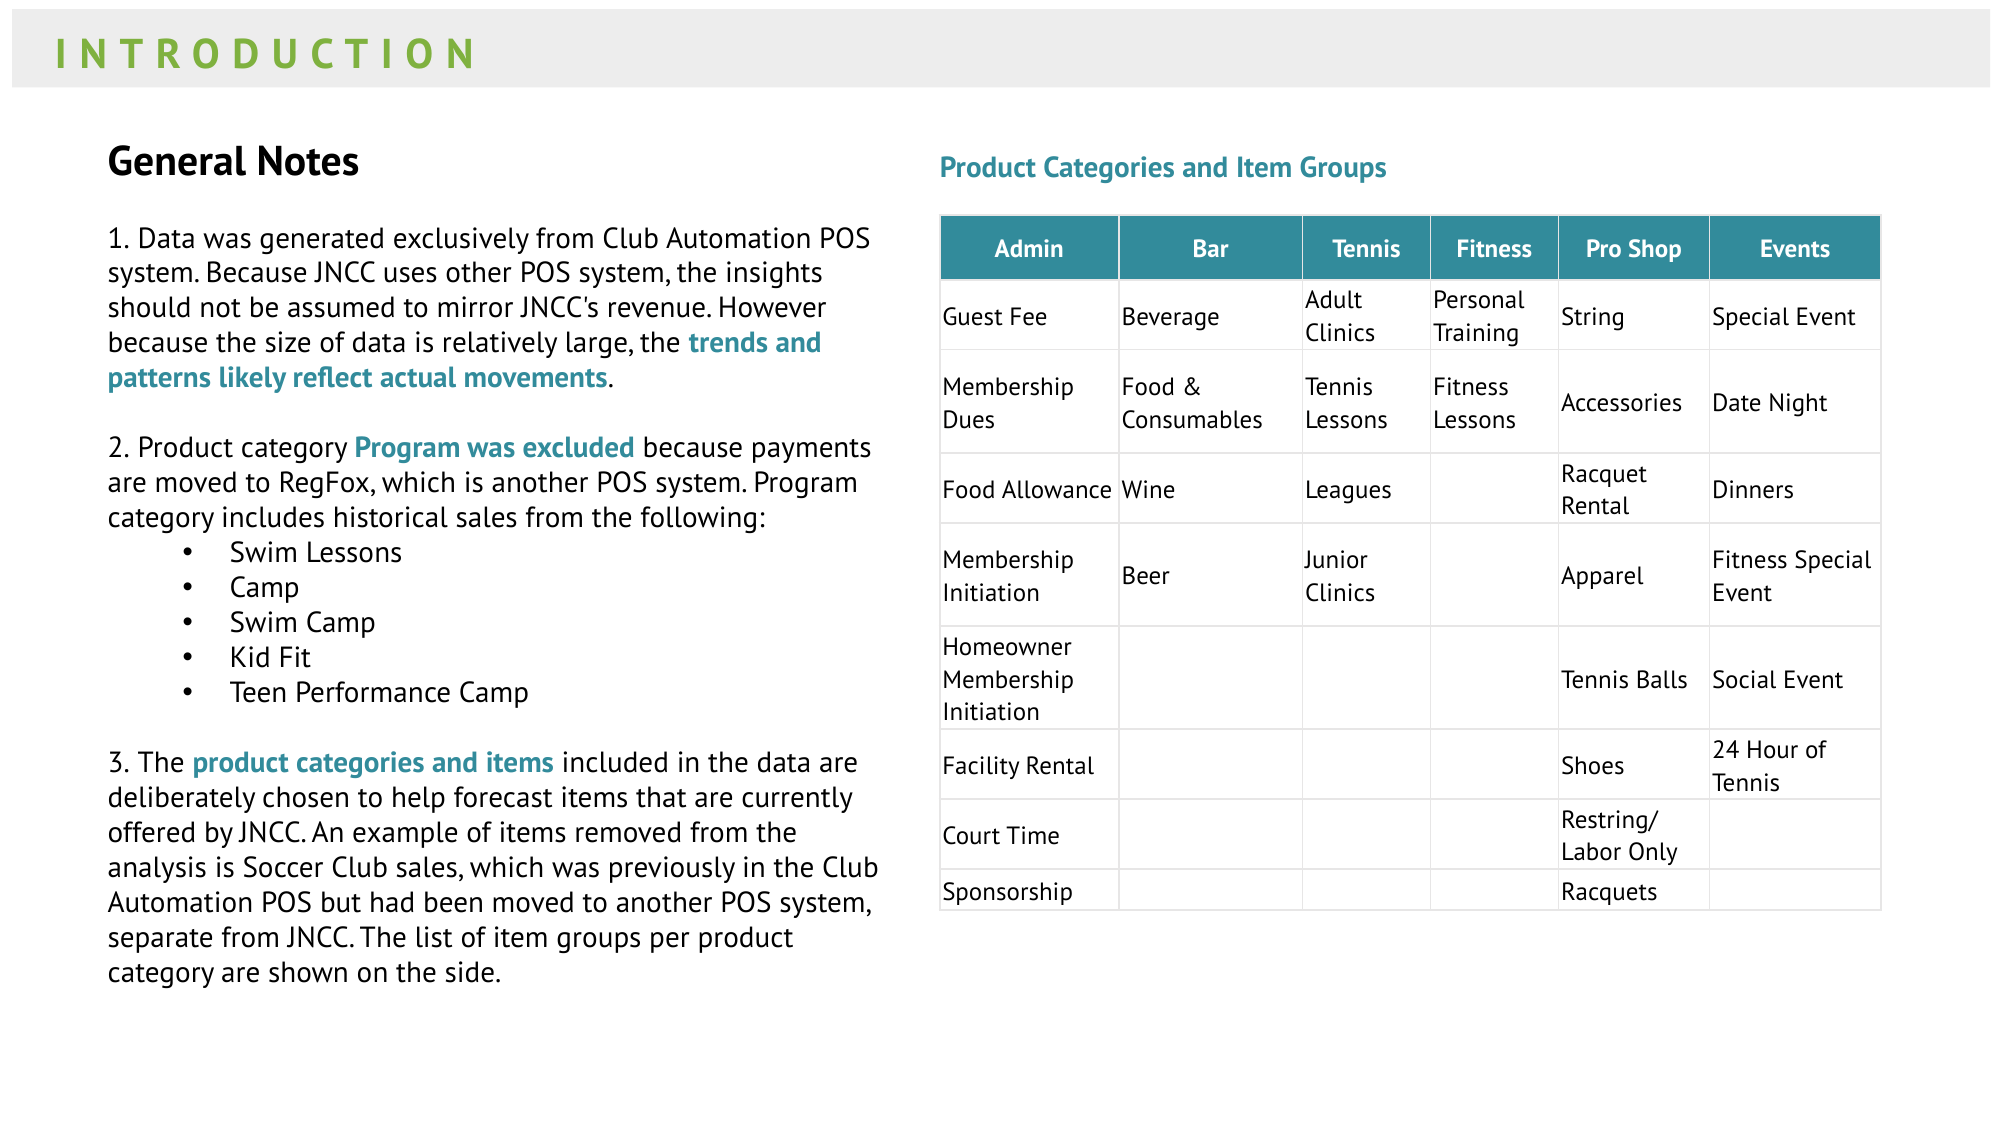

INTRODUCTION
General Notes

 Data was generated exclusively from Club Automation POS system. Because JNCC uses other POS system, the insights should not be assumed to mirror JNCC's revenue. However because the size of data is relatively large, the trends and patterns likely reflect actual movements.

 Product category Program was excluded because payments are moved to RegFox, which is another POS system. Program category includes historical sales from the following:
Swim Lessons
Camp
Swim Camp
Kid Fit
Teen Performance Camp

 The product categories and items included in the data are deliberately chosen to help forecast items that are currently offered by JNCC. An example of items removed from the analysis is Soccer Club sales, which was previously in the Club Automation POS but had been moved to another POS system, separate from JNCC. The list of item groups per product category are shown on the side.
Product Categories and Item Groups
| Admin | Bar | Tennis | Fitness | Pro Shop | Events |
| --- | --- | --- | --- | --- | --- |
| Guest Fee | Beverage | Adult Clinics | Personal Training | String | Special Event |
| Membership Dues | Food & Consumables | Tennis Lessons | Fitness Lessons | Accessories | Date Night |
| Food Allowance | Wine | Leagues |  | Racquet Rental | Dinners |
| Membership Initiation | Beer | Junior Clinics |  | Apparel | Fitness Special Event |
| Homeowner Membership Initiation |  |  |  | Tennis Balls | Social Event |
| Facility Rental |  |  |  | Shoes | 24 Hour of Tennis |
| Court Time |  |  |  | Restring/ Labor Only |  |
| Sponsorship |  |  |  | Racquets |  |